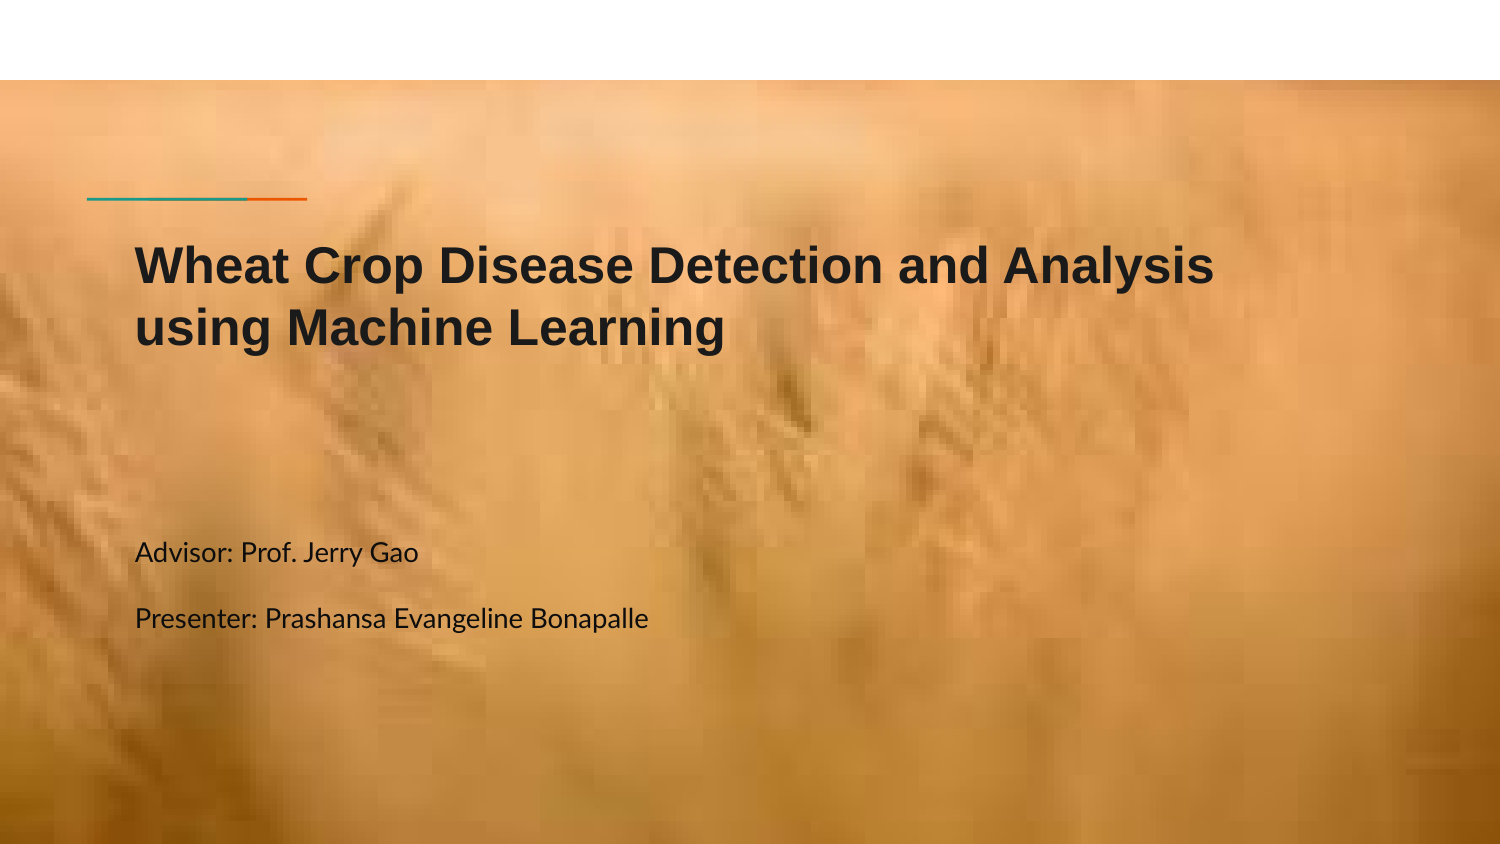

# Wheat Crop Disease Detection and Analysis using Machine Learning
Advisor: Prof. Jerry Gao

Presenter: Prashansa Evangeline Bonapalle